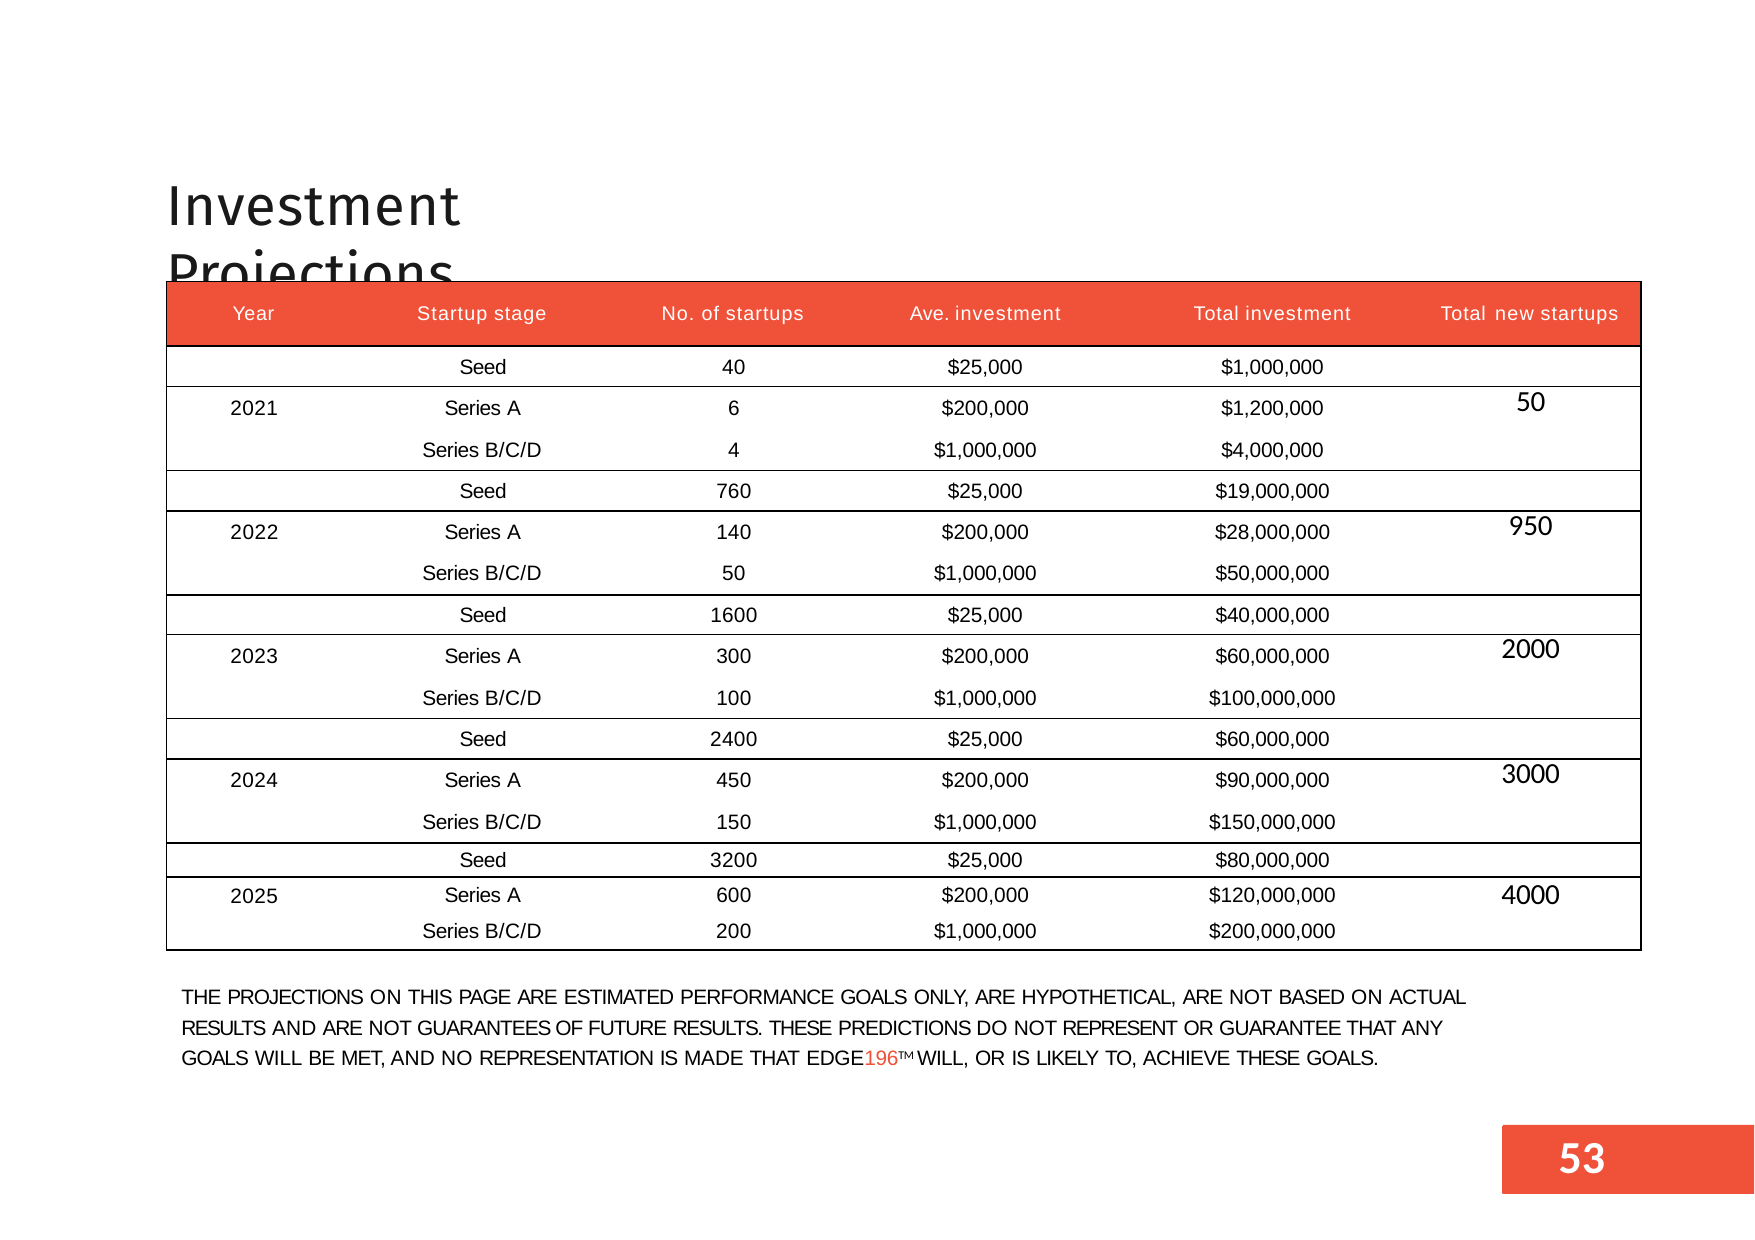

# Investment Projections
| Year | Startup stage | No. | of startups | Ave. investment | Total investment | Total | new startups |
| --- | --- | --- | --- | --- | --- | --- | --- |
|  | Seed | 40 |  | $25,000 | $1,000,000 |  |  |
| 2021 | Series A | 6 |  | $200,000 | $1,200,000 | 50 |  |
|  | Series B/C/D | 4 |  | $1,000,000 | $4,000,000 |  |  |
|  | Seed | 760 |  | $25,000 | $19,000,000 |  |  |
| 2022 | Series A | 140 |  | $200,000 | $28,000,000 | 950 |  |
|  | Series B/C/D | 50 |  | $1,000,000 | $50,000,000 |  |  |
|  | Seed | 1600 |  | $25,000 | $40,000,000 |  |  |
| 2023 | Series A | 300 |  | $200,000 | $60,000,000 | 2000 |  |
|  | Series B/C/D | 100 |  | $1,000,000 | $100,000,000 |  |  |
|  | Seed | 2400 |  | $25,000 | $60,000,000 |  |  |
| 2024 | Series A | 450 |  | $200,000 | $90,000,000 | 3000 |  |
|  | Series B/C/D | 150 |  | $1,000,000 | $150,000,000 |  |  |
|  | Seed | 3200 |  | $25,000 | $80,000,000 |  |  |
| 2025 | Series A | 600 |  | $200,000 | $120,000,000 | 4000 |  |
|  | Series B/C/D | 200 |  | $1,000,000 | $200,000,000 |  |  |
THE PROJECTIONS ON THIS PAGE ARE ESTIMATED PERFORMANCE GOALS ONLY, ARE HYPOTHETICAL, ARE NOT BASED ON ACTUAL  RESULTS AND ARE NOT GUARANTEES OF FUTURE RESULTS. THESE PREDICTIONS DO NOT REPRESENT OR GUARANTEE THAT ANY  GOALS WILL BE MET, AND NO REPRESENTATION IS MADE THAT EDGE196TM WILL, OR IS LIKELY TO, ACHIEVE THESE GOALS.
53